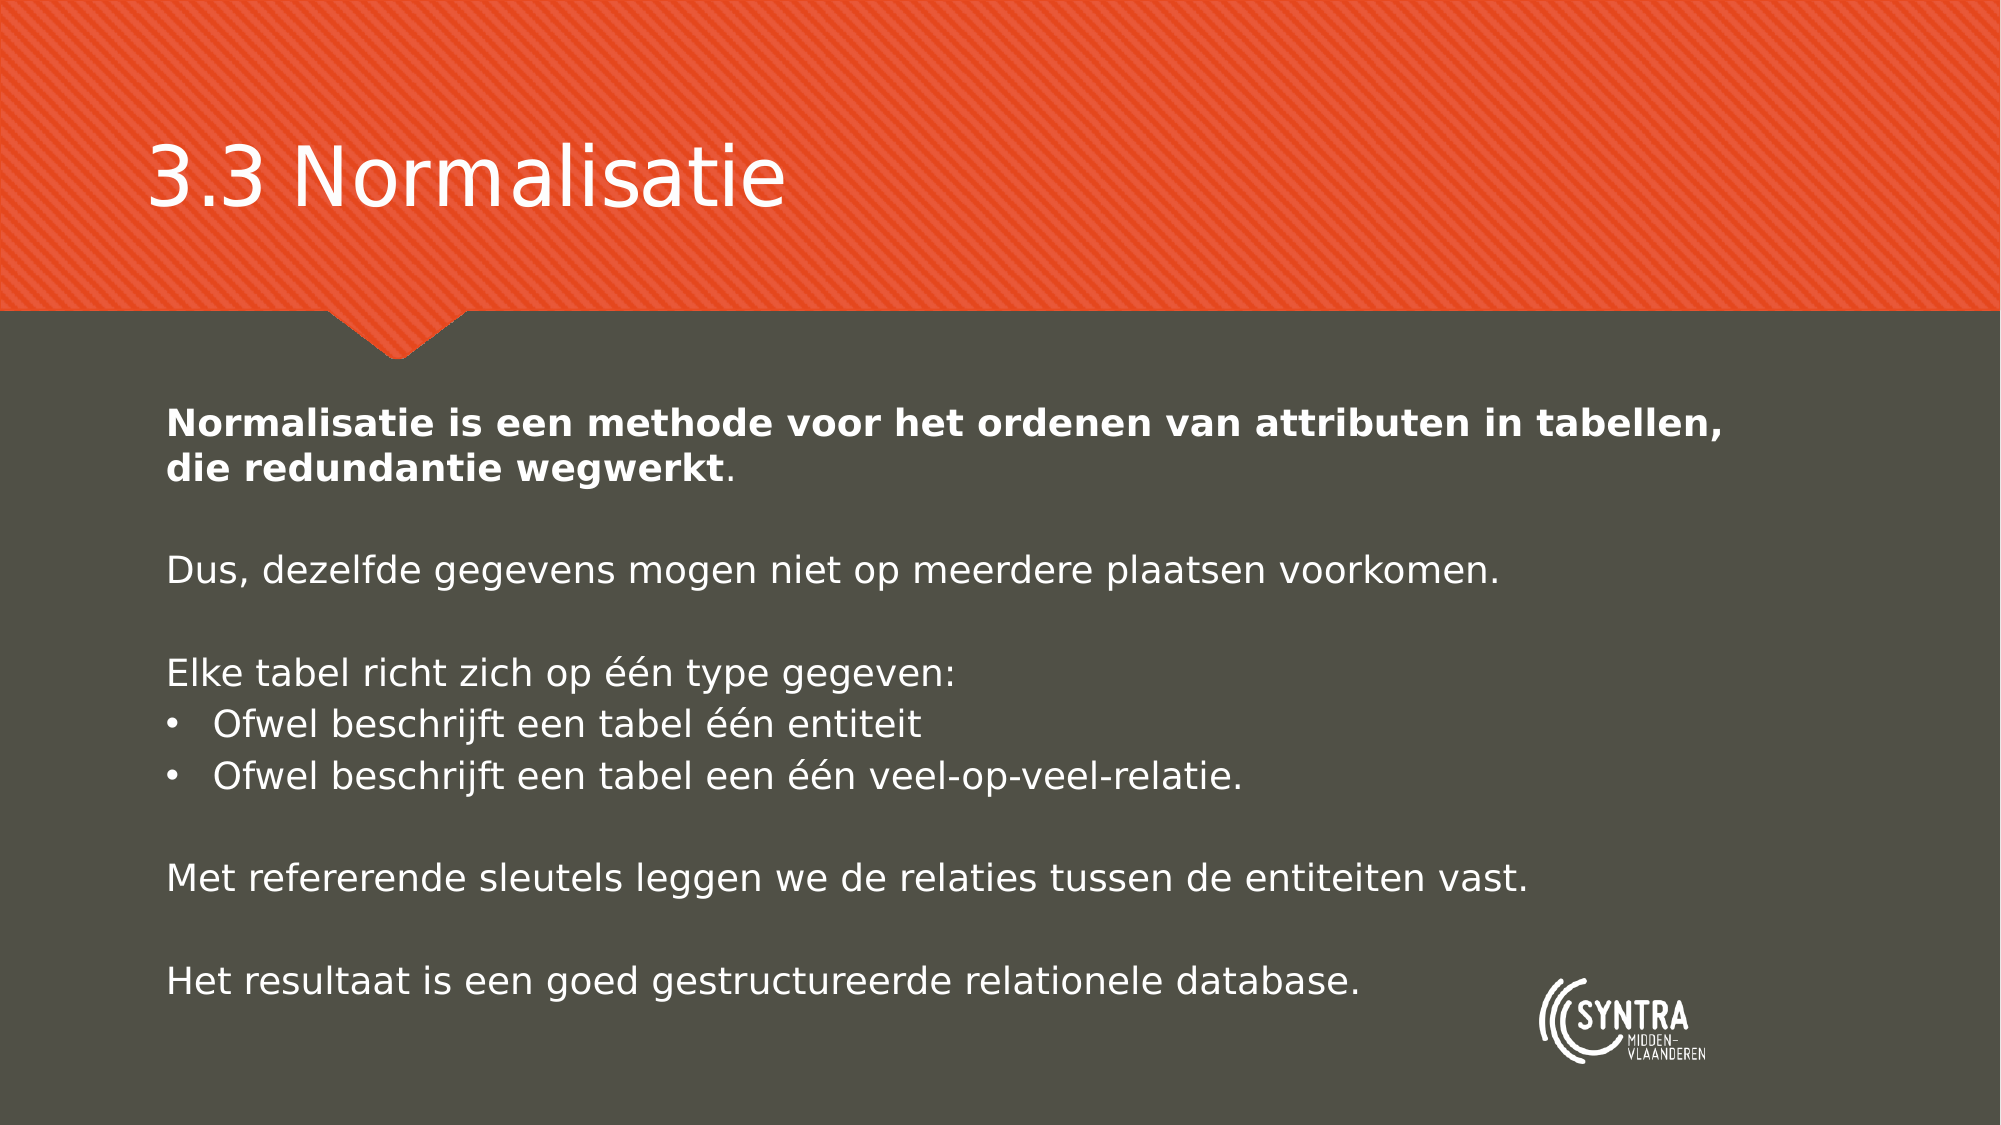

# 3.3 Normalisatie
Normalisatie is een methode voor het ordenen van attributen in tabellen, die redundantie wegwerkt.

Dus, dezelfde gegevens mogen niet op meerdere plaatsen voorkomen.

Elke tabel richt zich op één type gegeven:
Ofwel beschrijft een tabel één entiteit
Ofwel beschrijft een tabel een één veel-op-veel-relatie.

Met refererende sleutels leggen we de relaties tussen de entiteiten vast.

Het resultaat is een goed gestructureerde relationele database.